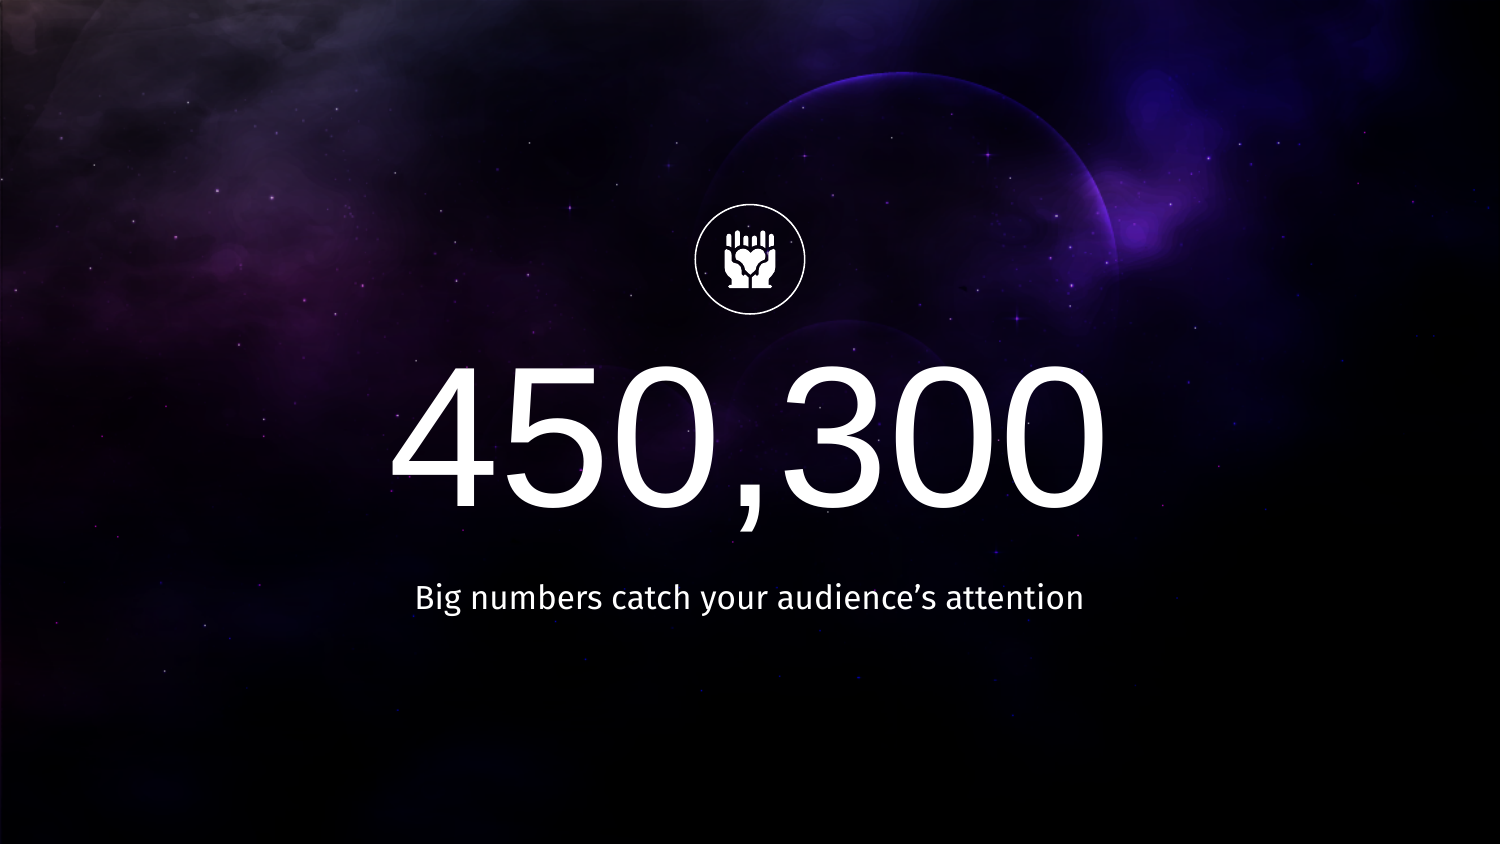

# 450,300
Big numbers catch your audience’s attention